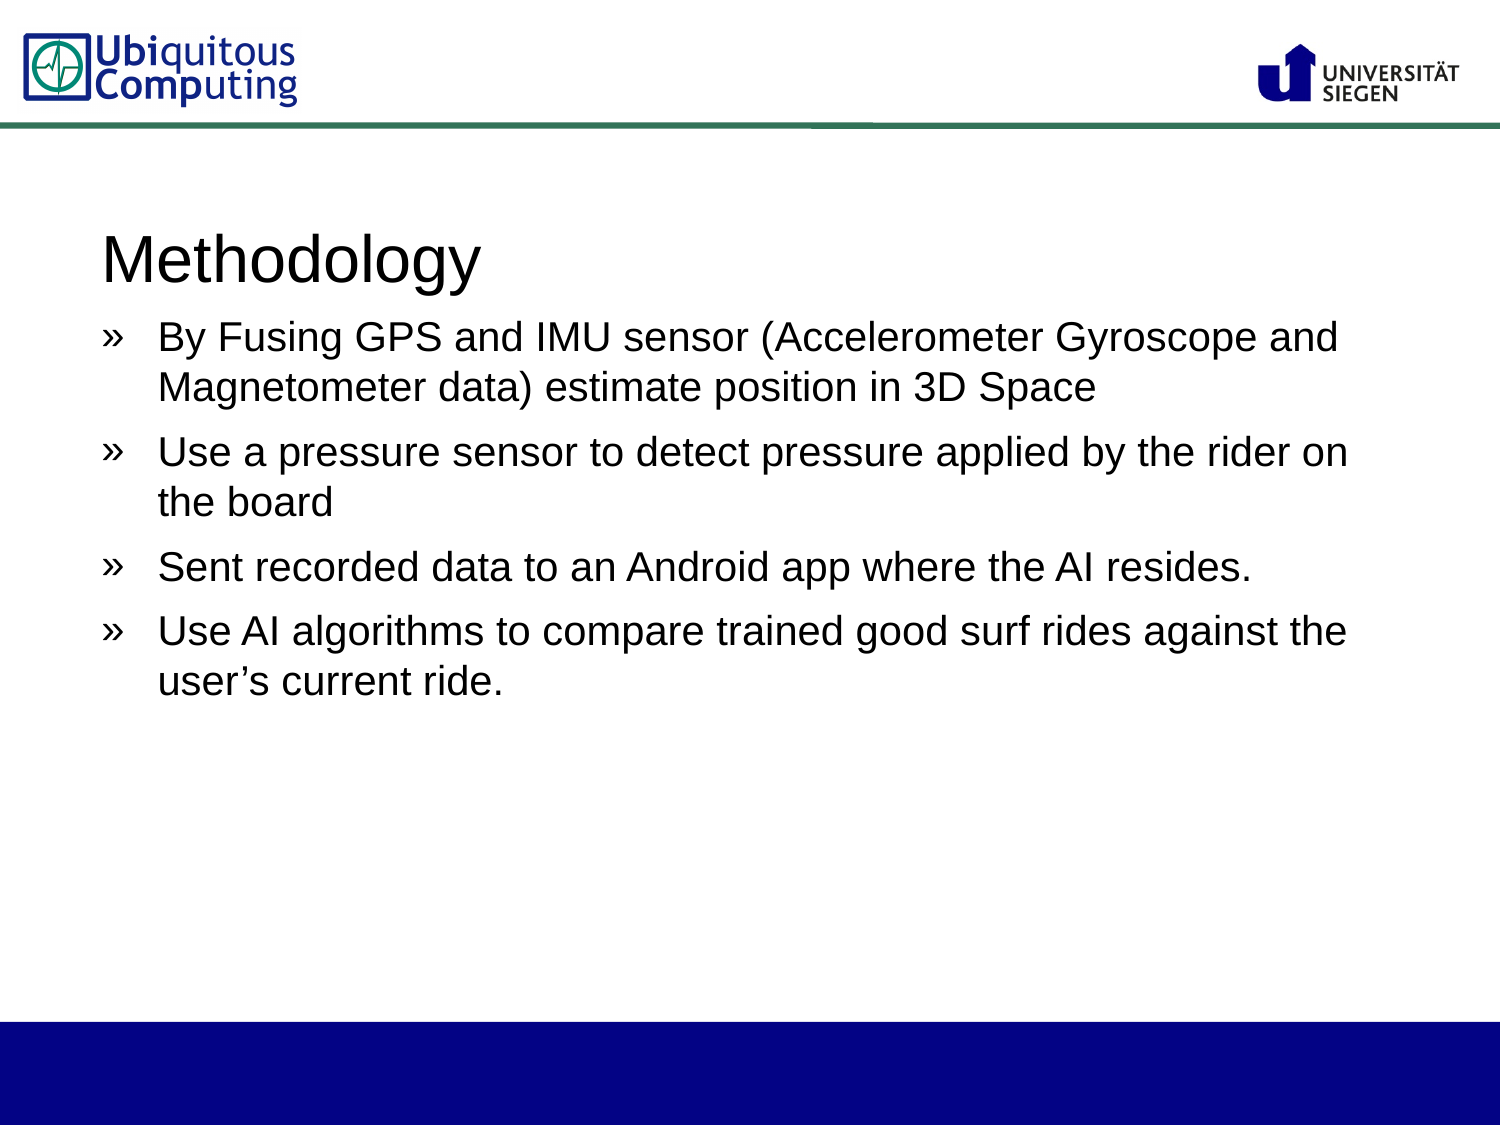

Methodology
By Fusing GPS and IMU sensor (Accelerometer Gyroscope and Magnetometer data) estimate position in 3D Space
Use a pressure sensor to detect pressure applied by the rider on the board
Sent recorded data to an Android app where the AI resides.
Use AI algorithms to compare trained good surf rides against the user’s current ride.